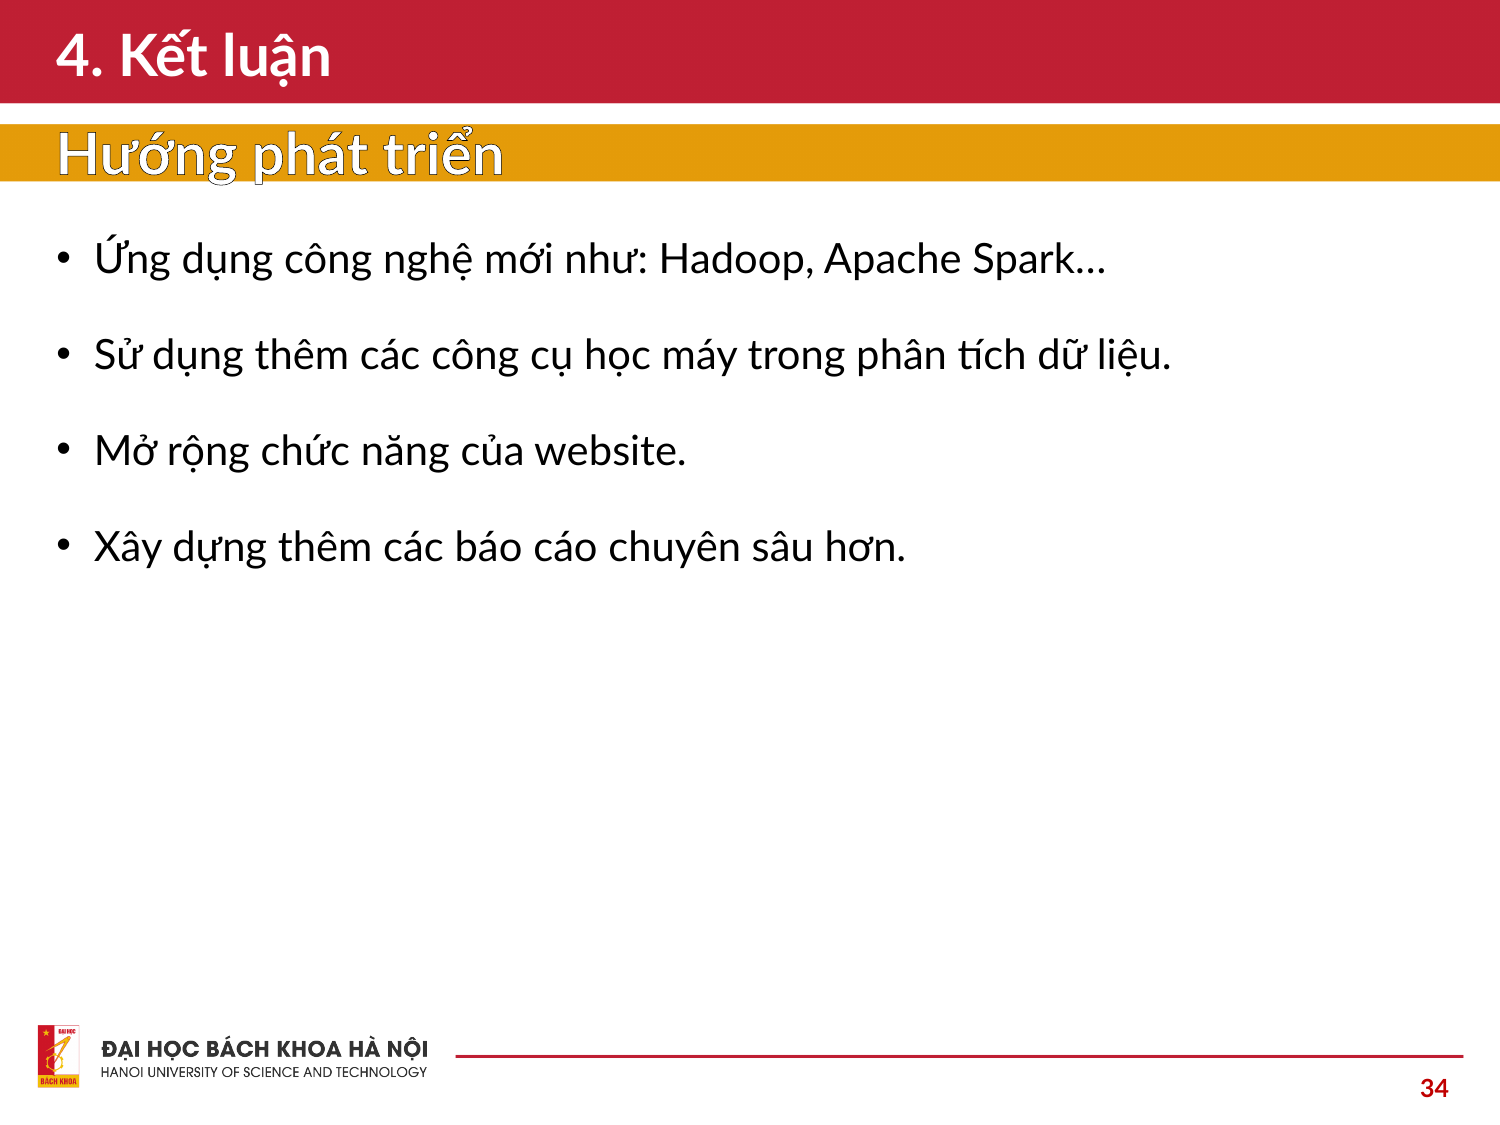

# 4. Kết luận
Hướng phát triển
Ứng dụng công nghệ mới như: Hadoop, Apache Spark…
Sử dụng thêm các công cụ học máy trong phân tích dữ liệu.
Mở rộng chức năng của website.
Xây dựng thêm các báo cáo chuyên sâu hơn.
34